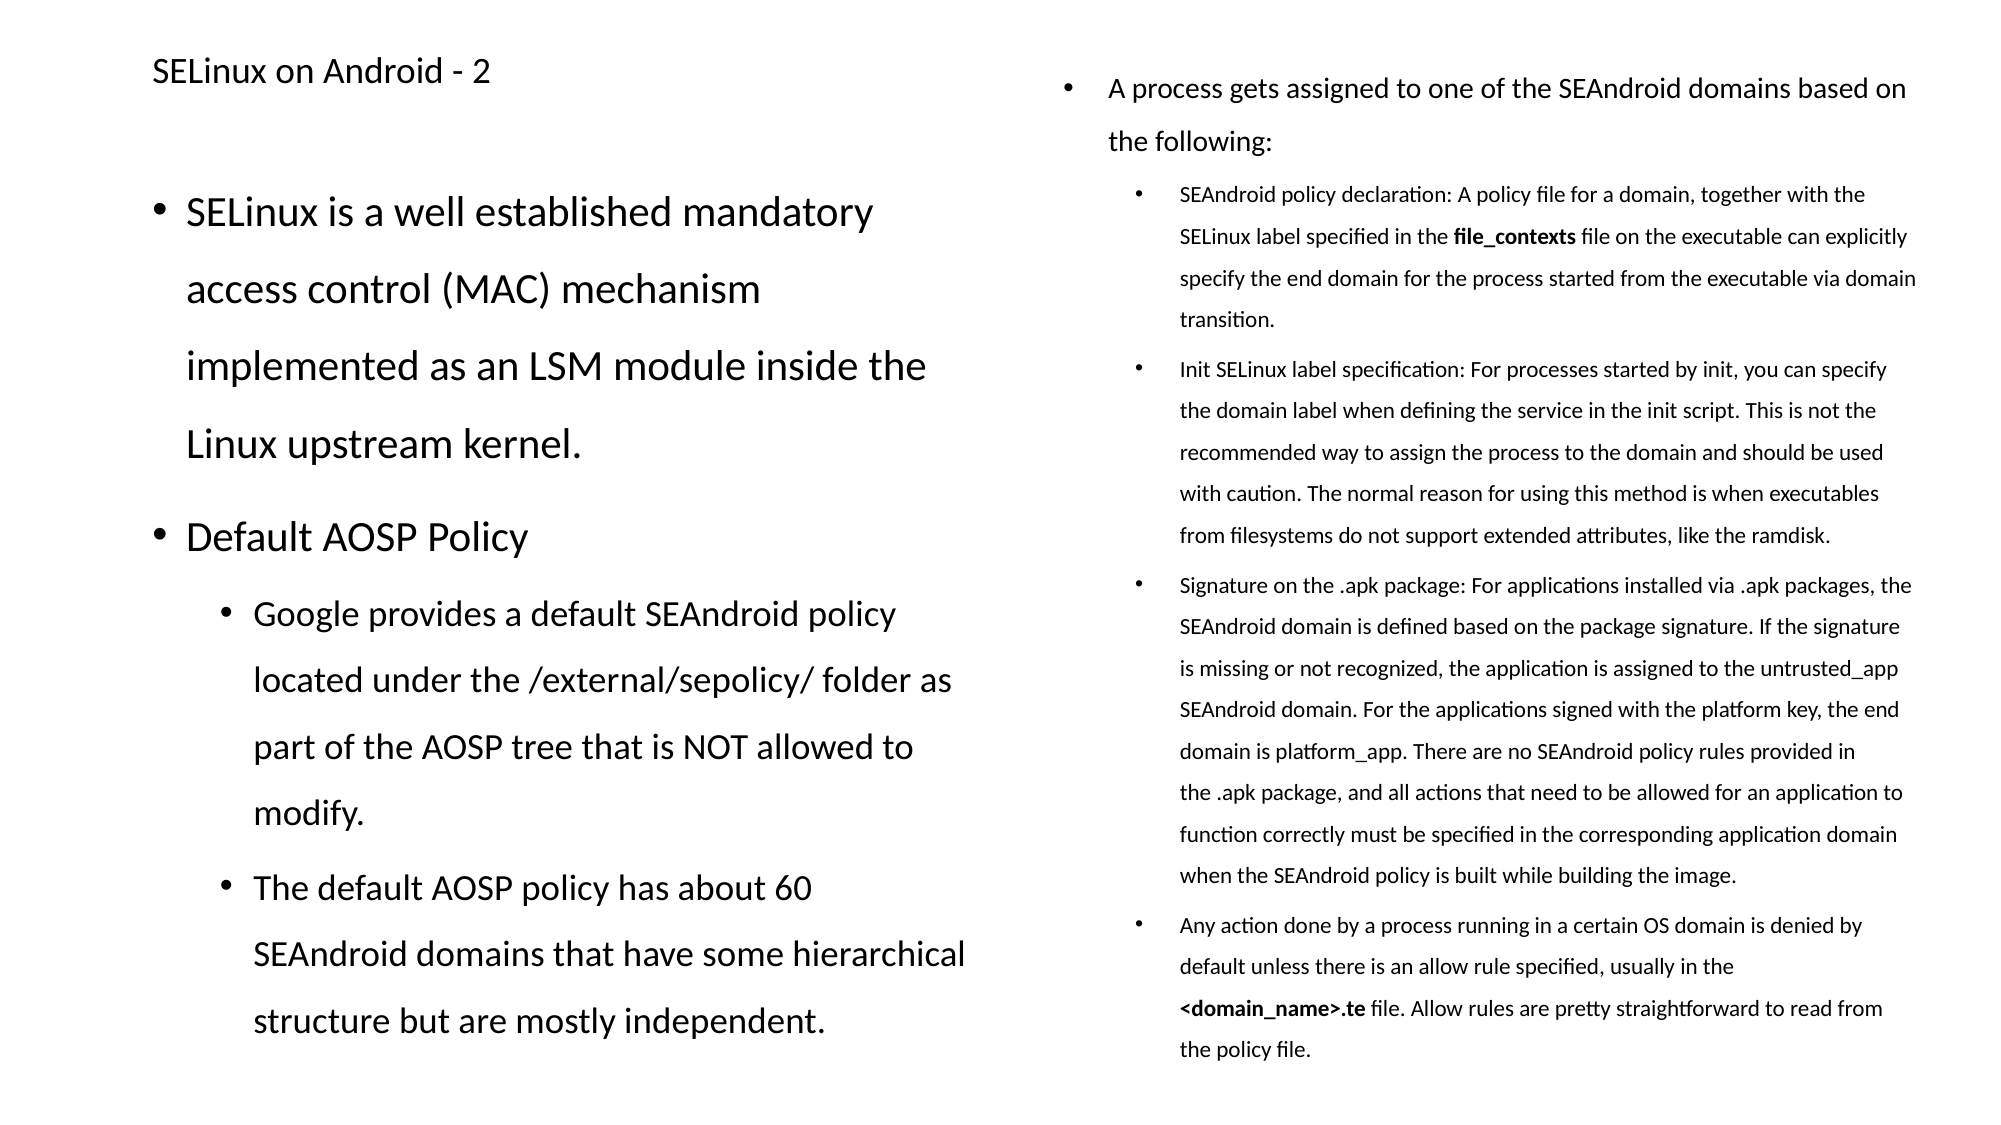

# SELinux on Android - 2
A process gets assigned to one of the SEAndroid domains based on the following:
SEAndroid policy declaration: A policy file for a domain, together with the SELinux label specified in the file_contexts file on the executable can explicitly specify the end domain for the process started from the executable via domain transition.
Init SELinux label specification: For processes started by init, you can specify the domain label when defining the service in the init script. This is not the recommended way to assign the process to the domain and should be used with caution. The normal reason for using this method is when executables from filesystems do not support extended attributes, like the ramdisk.
Signature on the .apk package: For applications installed via .apk packages, the SEAndroid domain is defined based on the package signature. If the signature is missing or not recognized, the application is assigned to the untrusted_app SEAndroid domain. For the applications signed with the platform key, the end domain is platform_app. There are no SEAndroid policy rules provided in the .apk package, and all actions that need to be allowed for an application to function correctly must be specified in the corresponding application domain when the SEAndroid policy is built while building the image.
Any action done by a process running in a certain OS domain is denied by default unless there is an allow rule specified, usually in the <domain_name>.te file. Allow rules are pretty straightforward to read from the policy file.
SELinux is a well established mandatory access control (MAC) mechanism implemented as an LSM module inside the Linux upstream kernel.
Default AOSP Policy
Google provides a default SEAndroid policy located under the /external/sepolicy/ folder as part of the AOSP tree that is NOT allowed to modify.
The default AOSP policy has about 60 SEAndroid domains that have some hierarchical structure but are mostly independent.